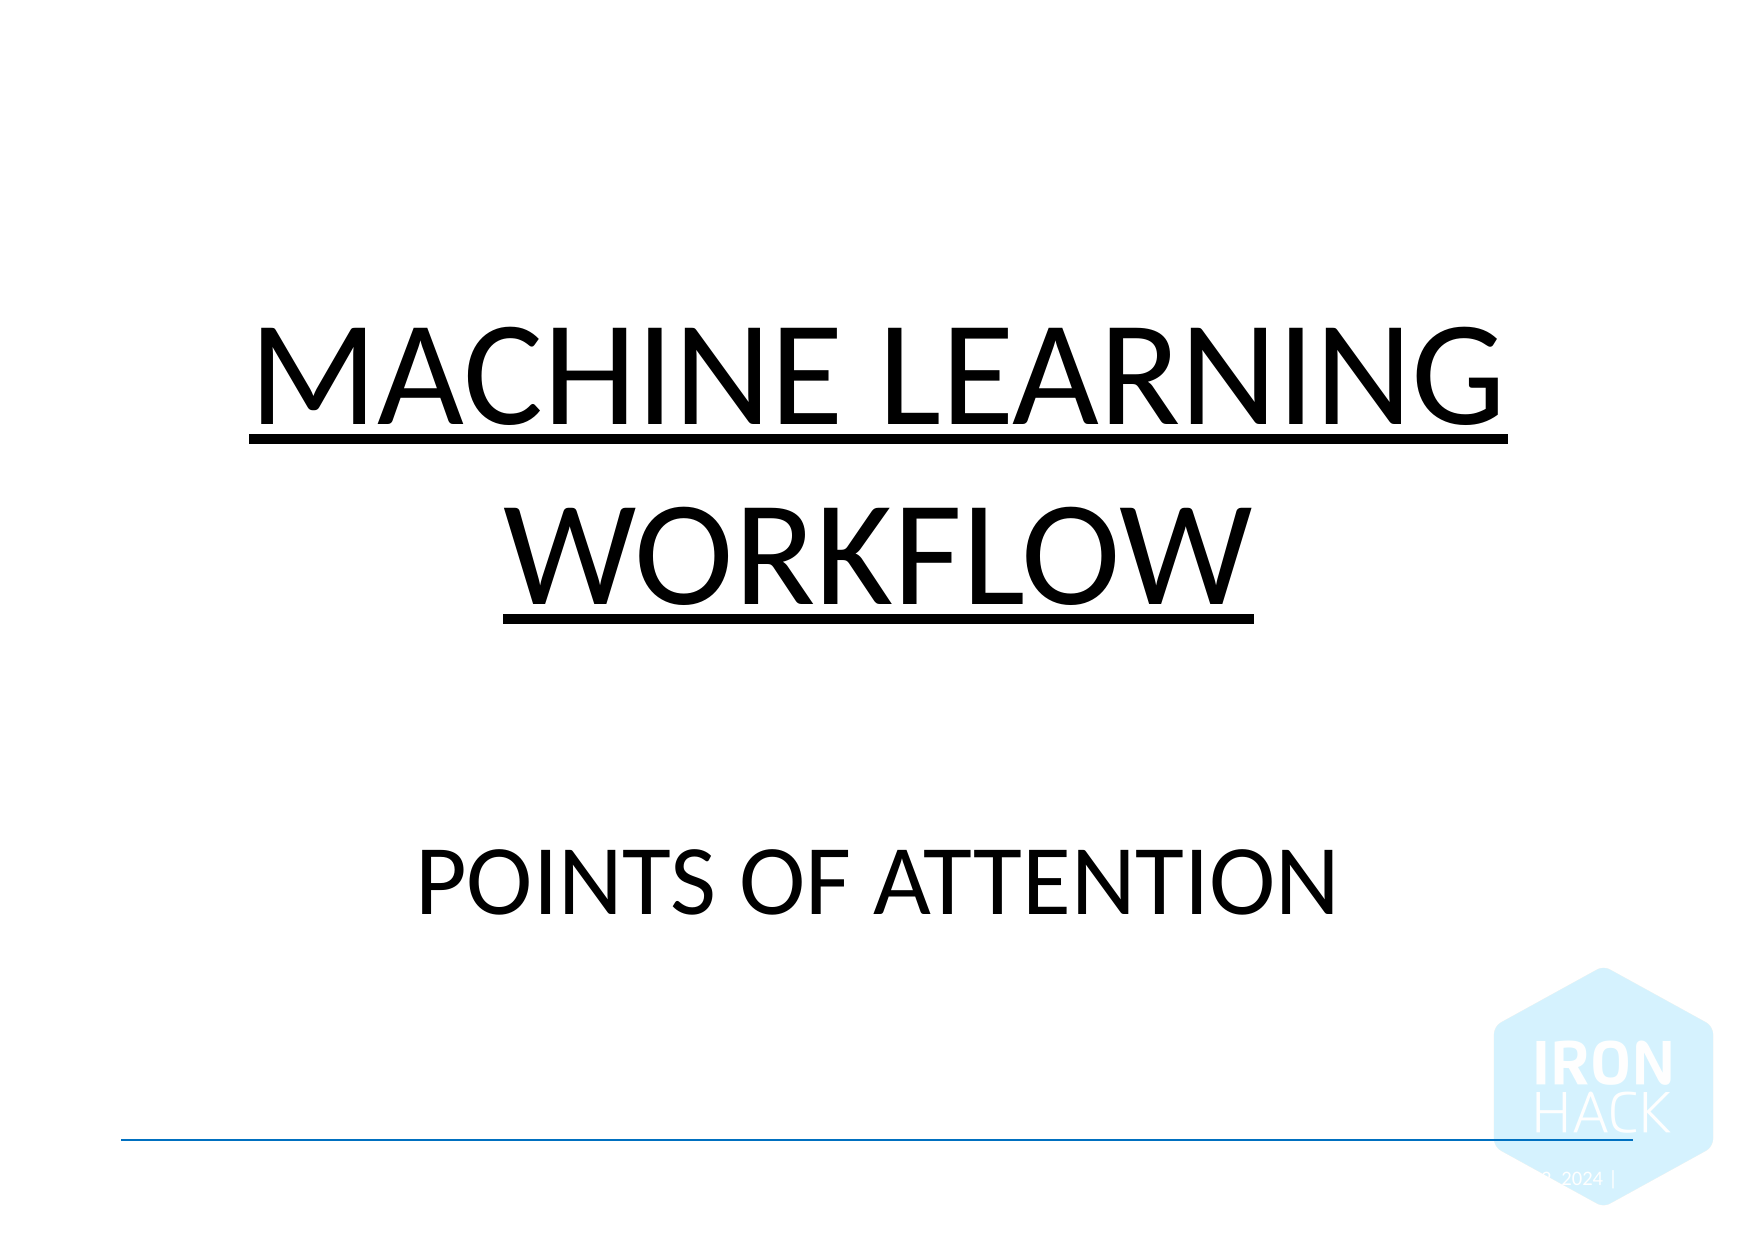

Machine learning workflow

Points of attention
May 22, 2024 |
100